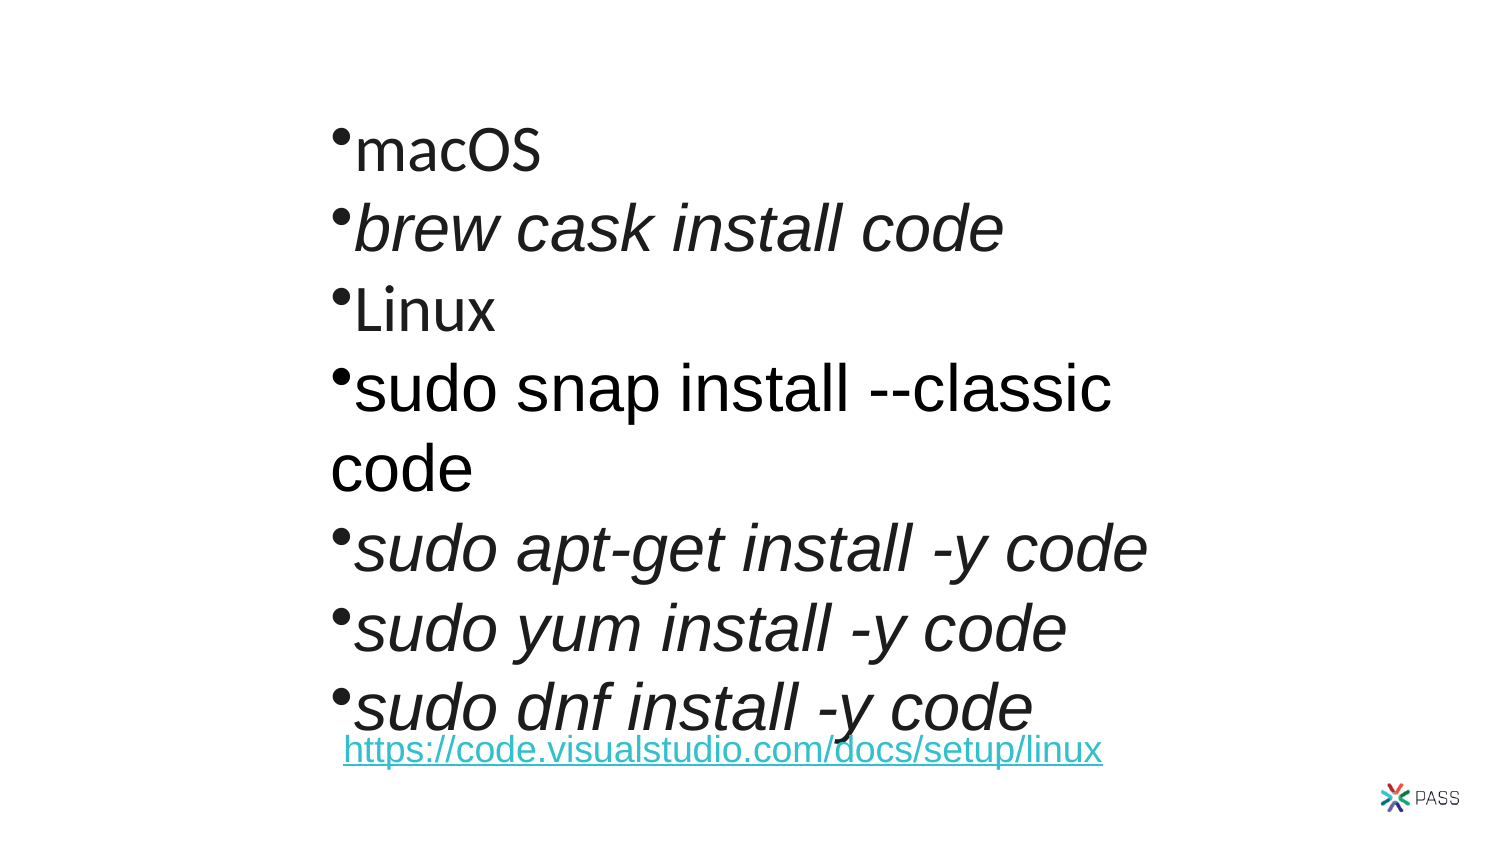

macOS
brew cask install code
Linux
sudo snap install --classic code
sudo apt-get install -y code
sudo yum install -y code
sudo dnf install -y code
https://code.visualstudio.com/docs/setup/linux